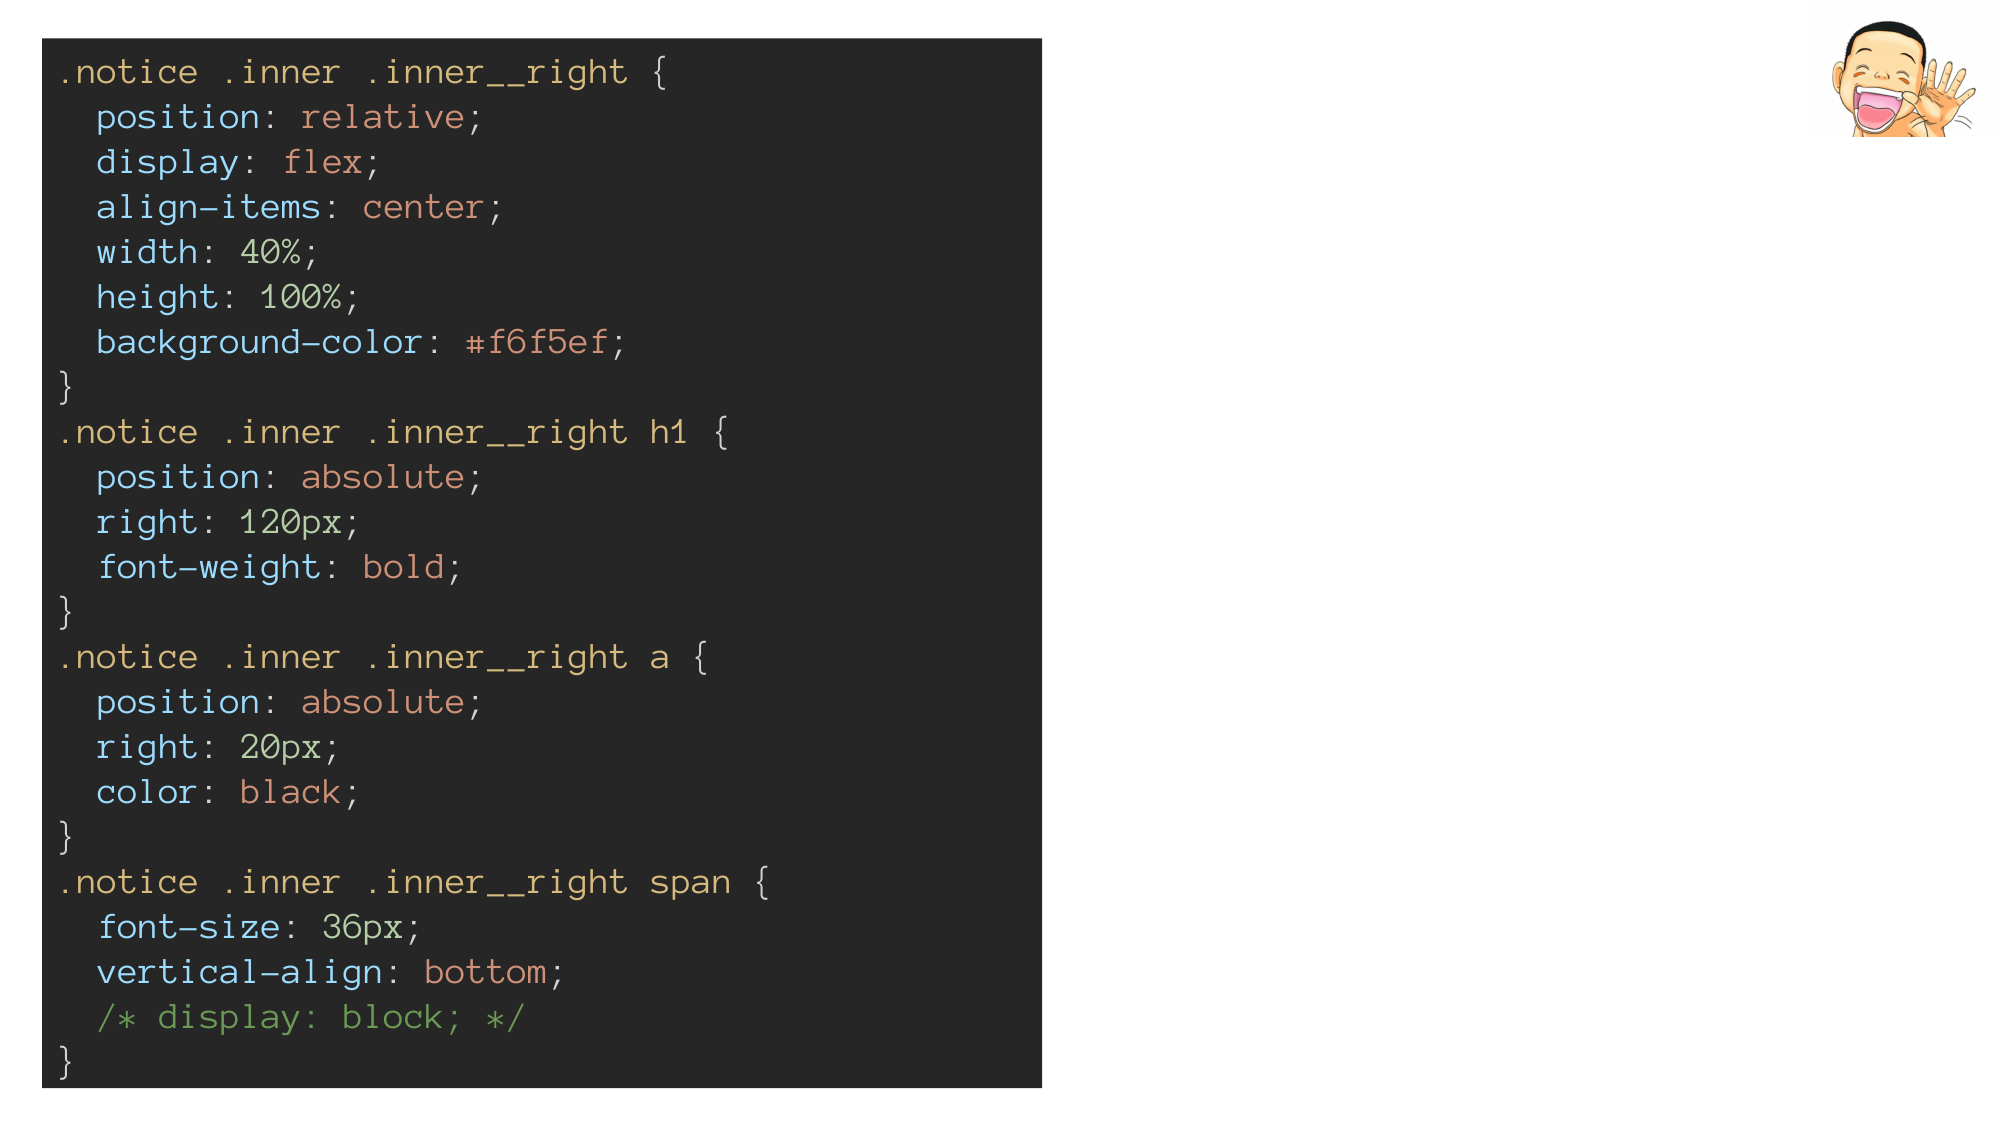

.notice .inner .inner__right {
  position: relative;
  display: flex;
  align-items: center;
  width: 40%;
  height: 100%;
  background-color: #f6f5ef;
}
.notice .inner .inner__right h1 {
  position: absolute;
  right: 120px;
  font-weight: bold;
}
.notice .inner .inner__right a {
  position: absolute;
  right: 20px;
  color: black;
}
.notice .inner .inner__right span {
  font-size: 36px;
  vertical-align: bottom;
  /* display: block; */
}